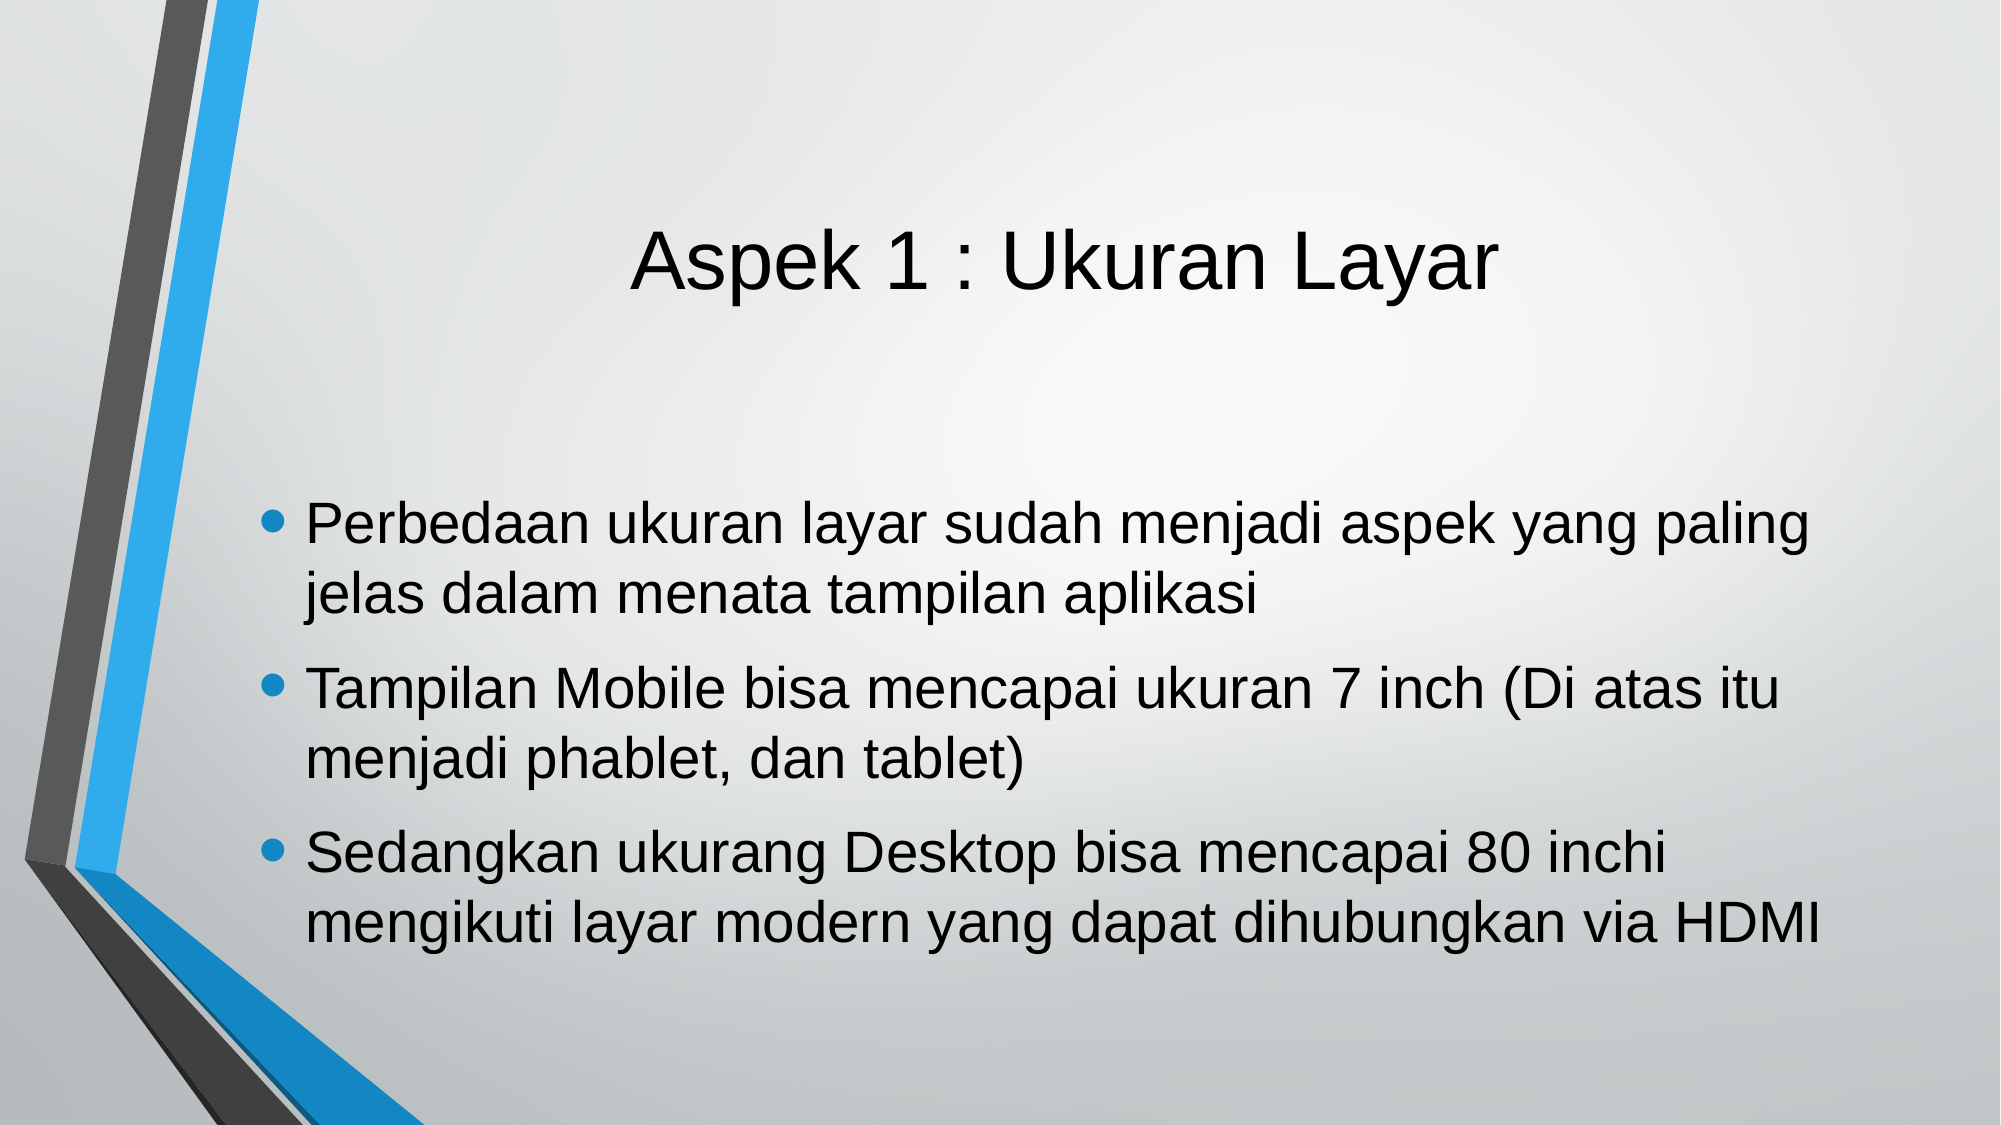

# Aspek 1 : Ukuran Layar
Perbedaan ukuran layar sudah menjadi aspek yang paling jelas dalam menata tampilan aplikasi
Tampilan Mobile bisa mencapai ukuran 7 inch (Di atas itu menjadi phablet, dan tablet)
Sedangkan ukurang Desktop bisa mencapai 80 inchi mengikuti layar modern yang dapat dihubungkan via HDMI